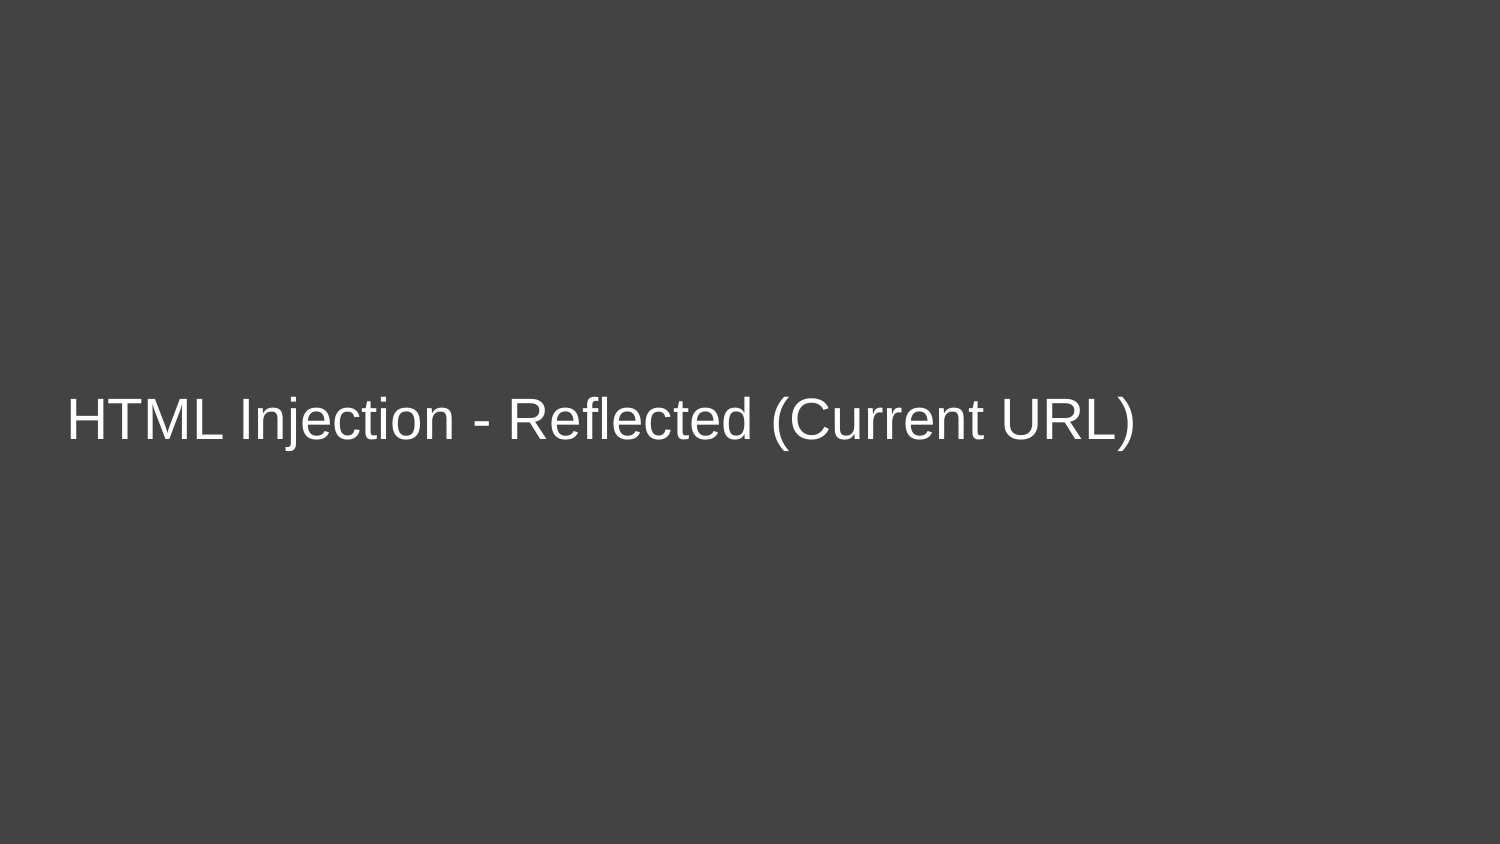

# HTML Injection - Reflected (Current URL)